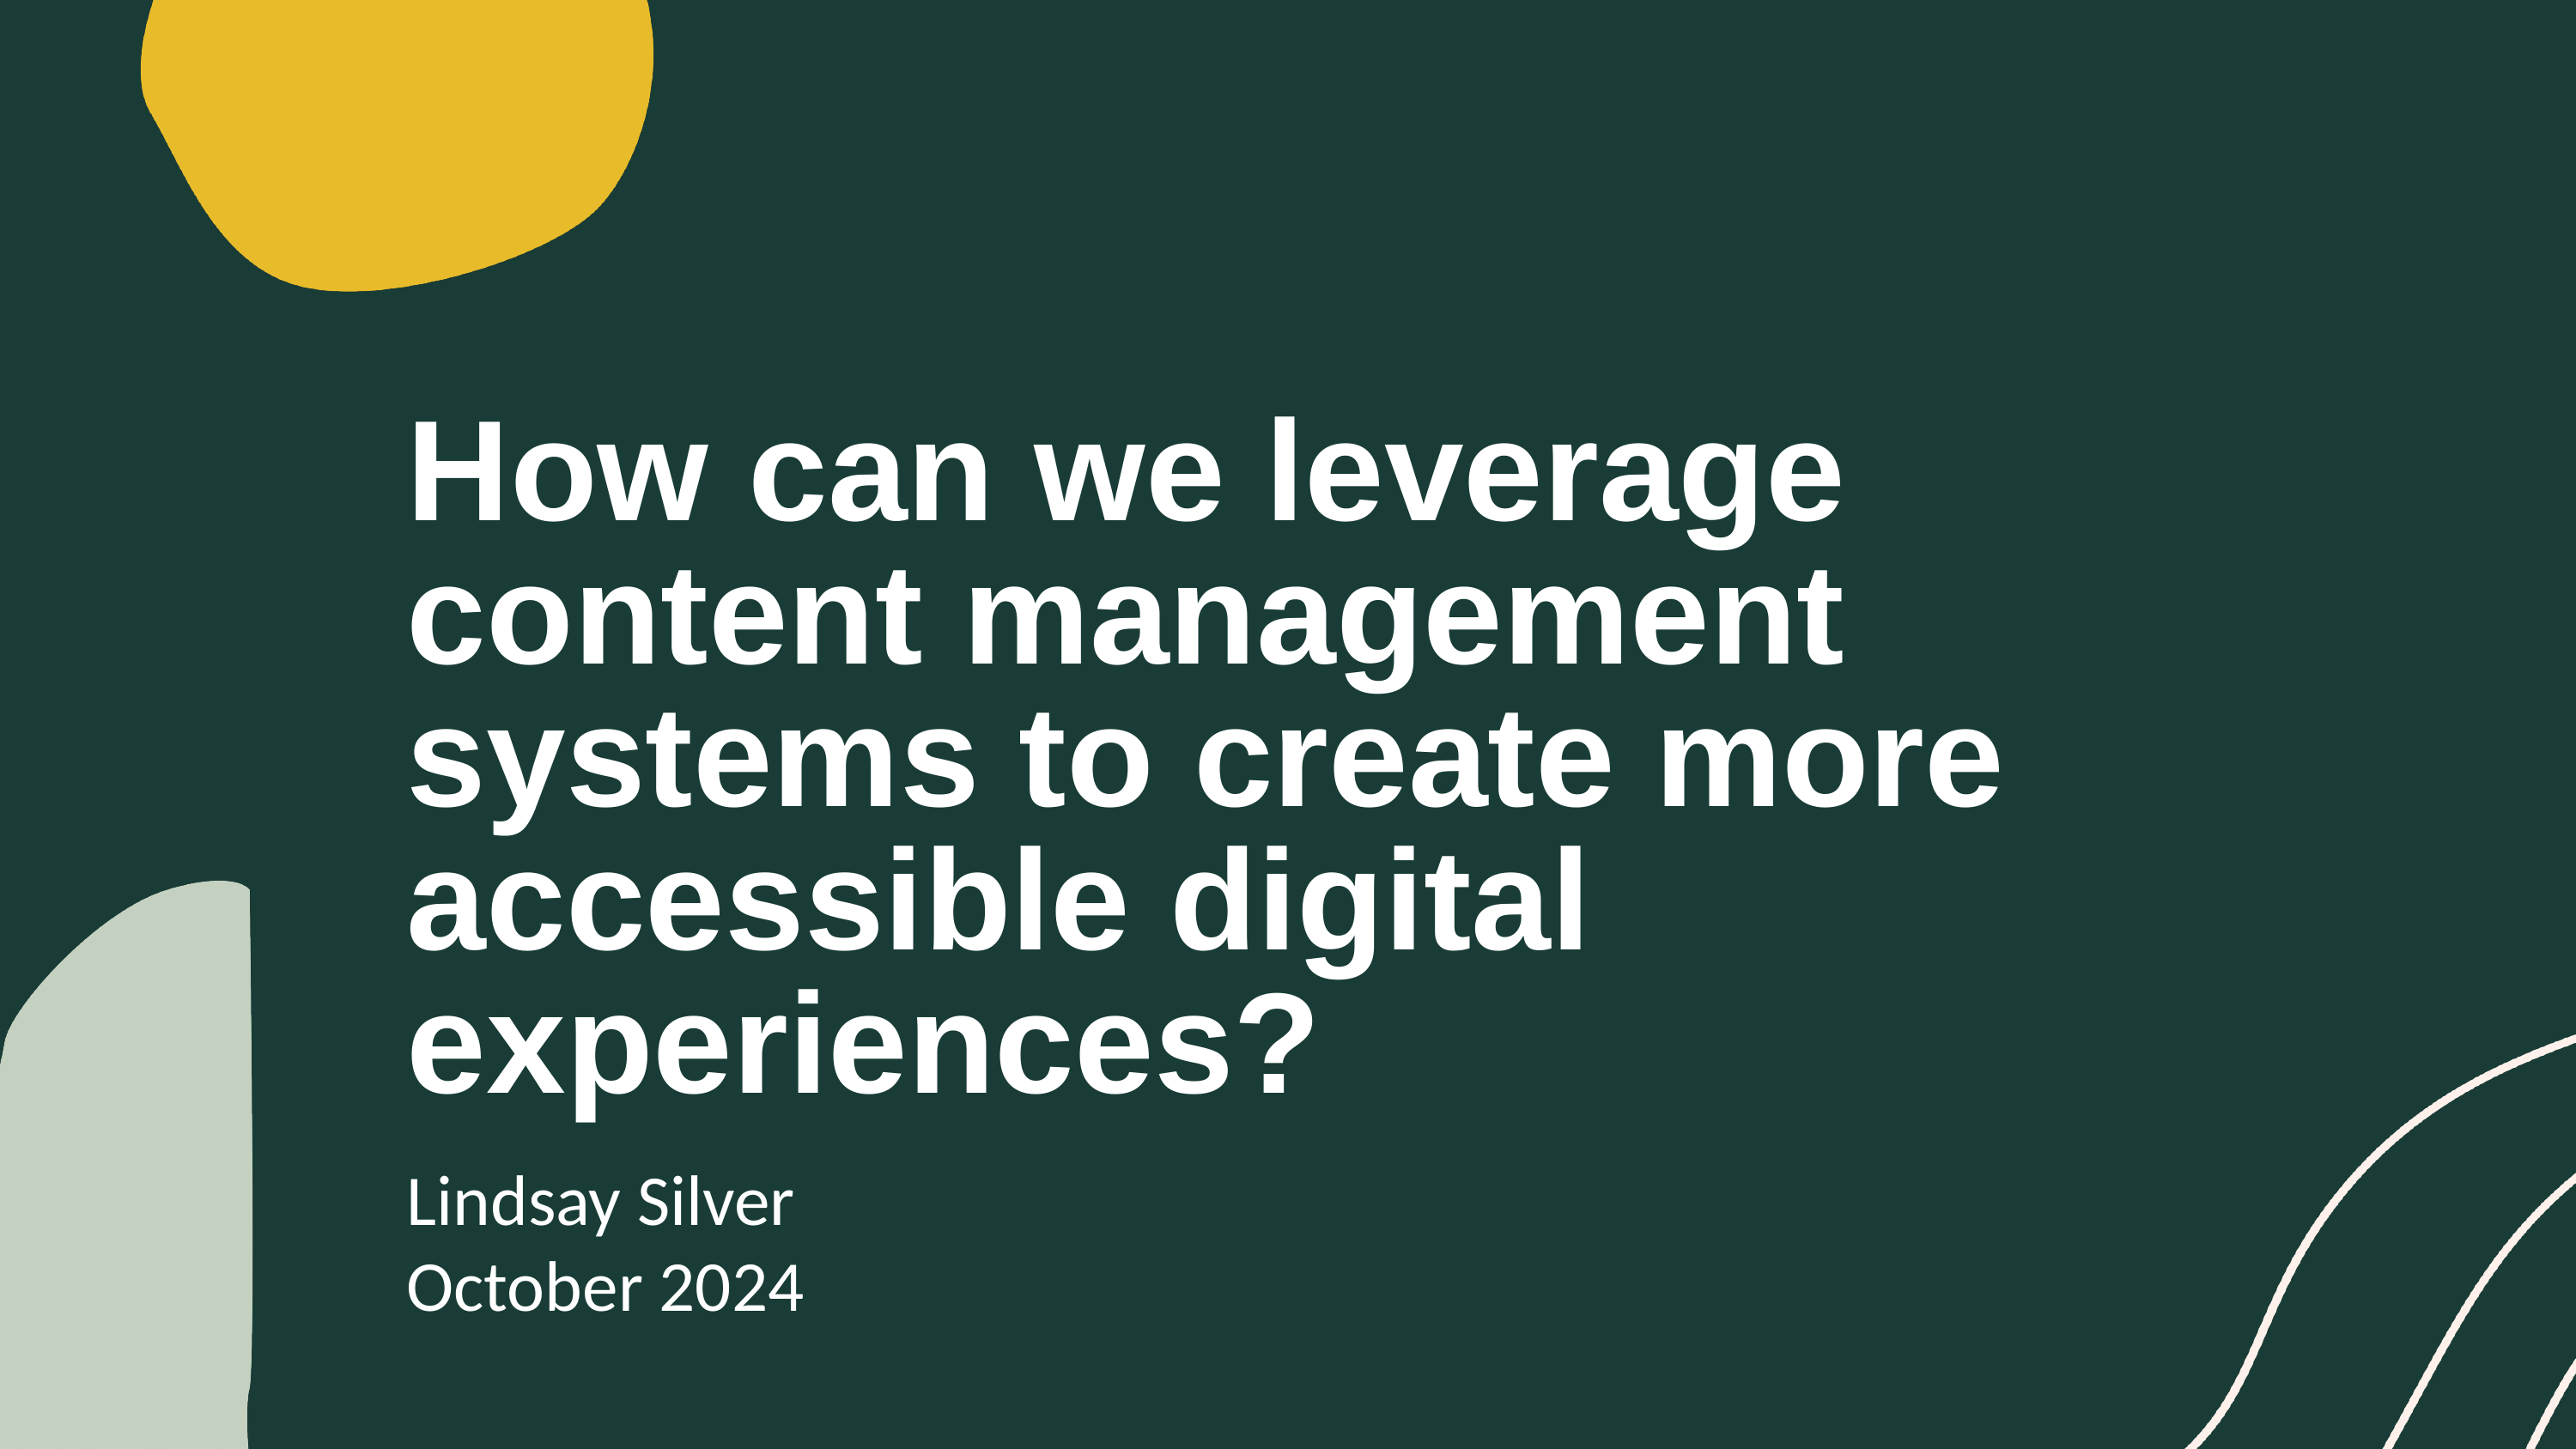

How can we leverage content management systems to create more accessible digital experiences?

Lindsay Silver
October 2024